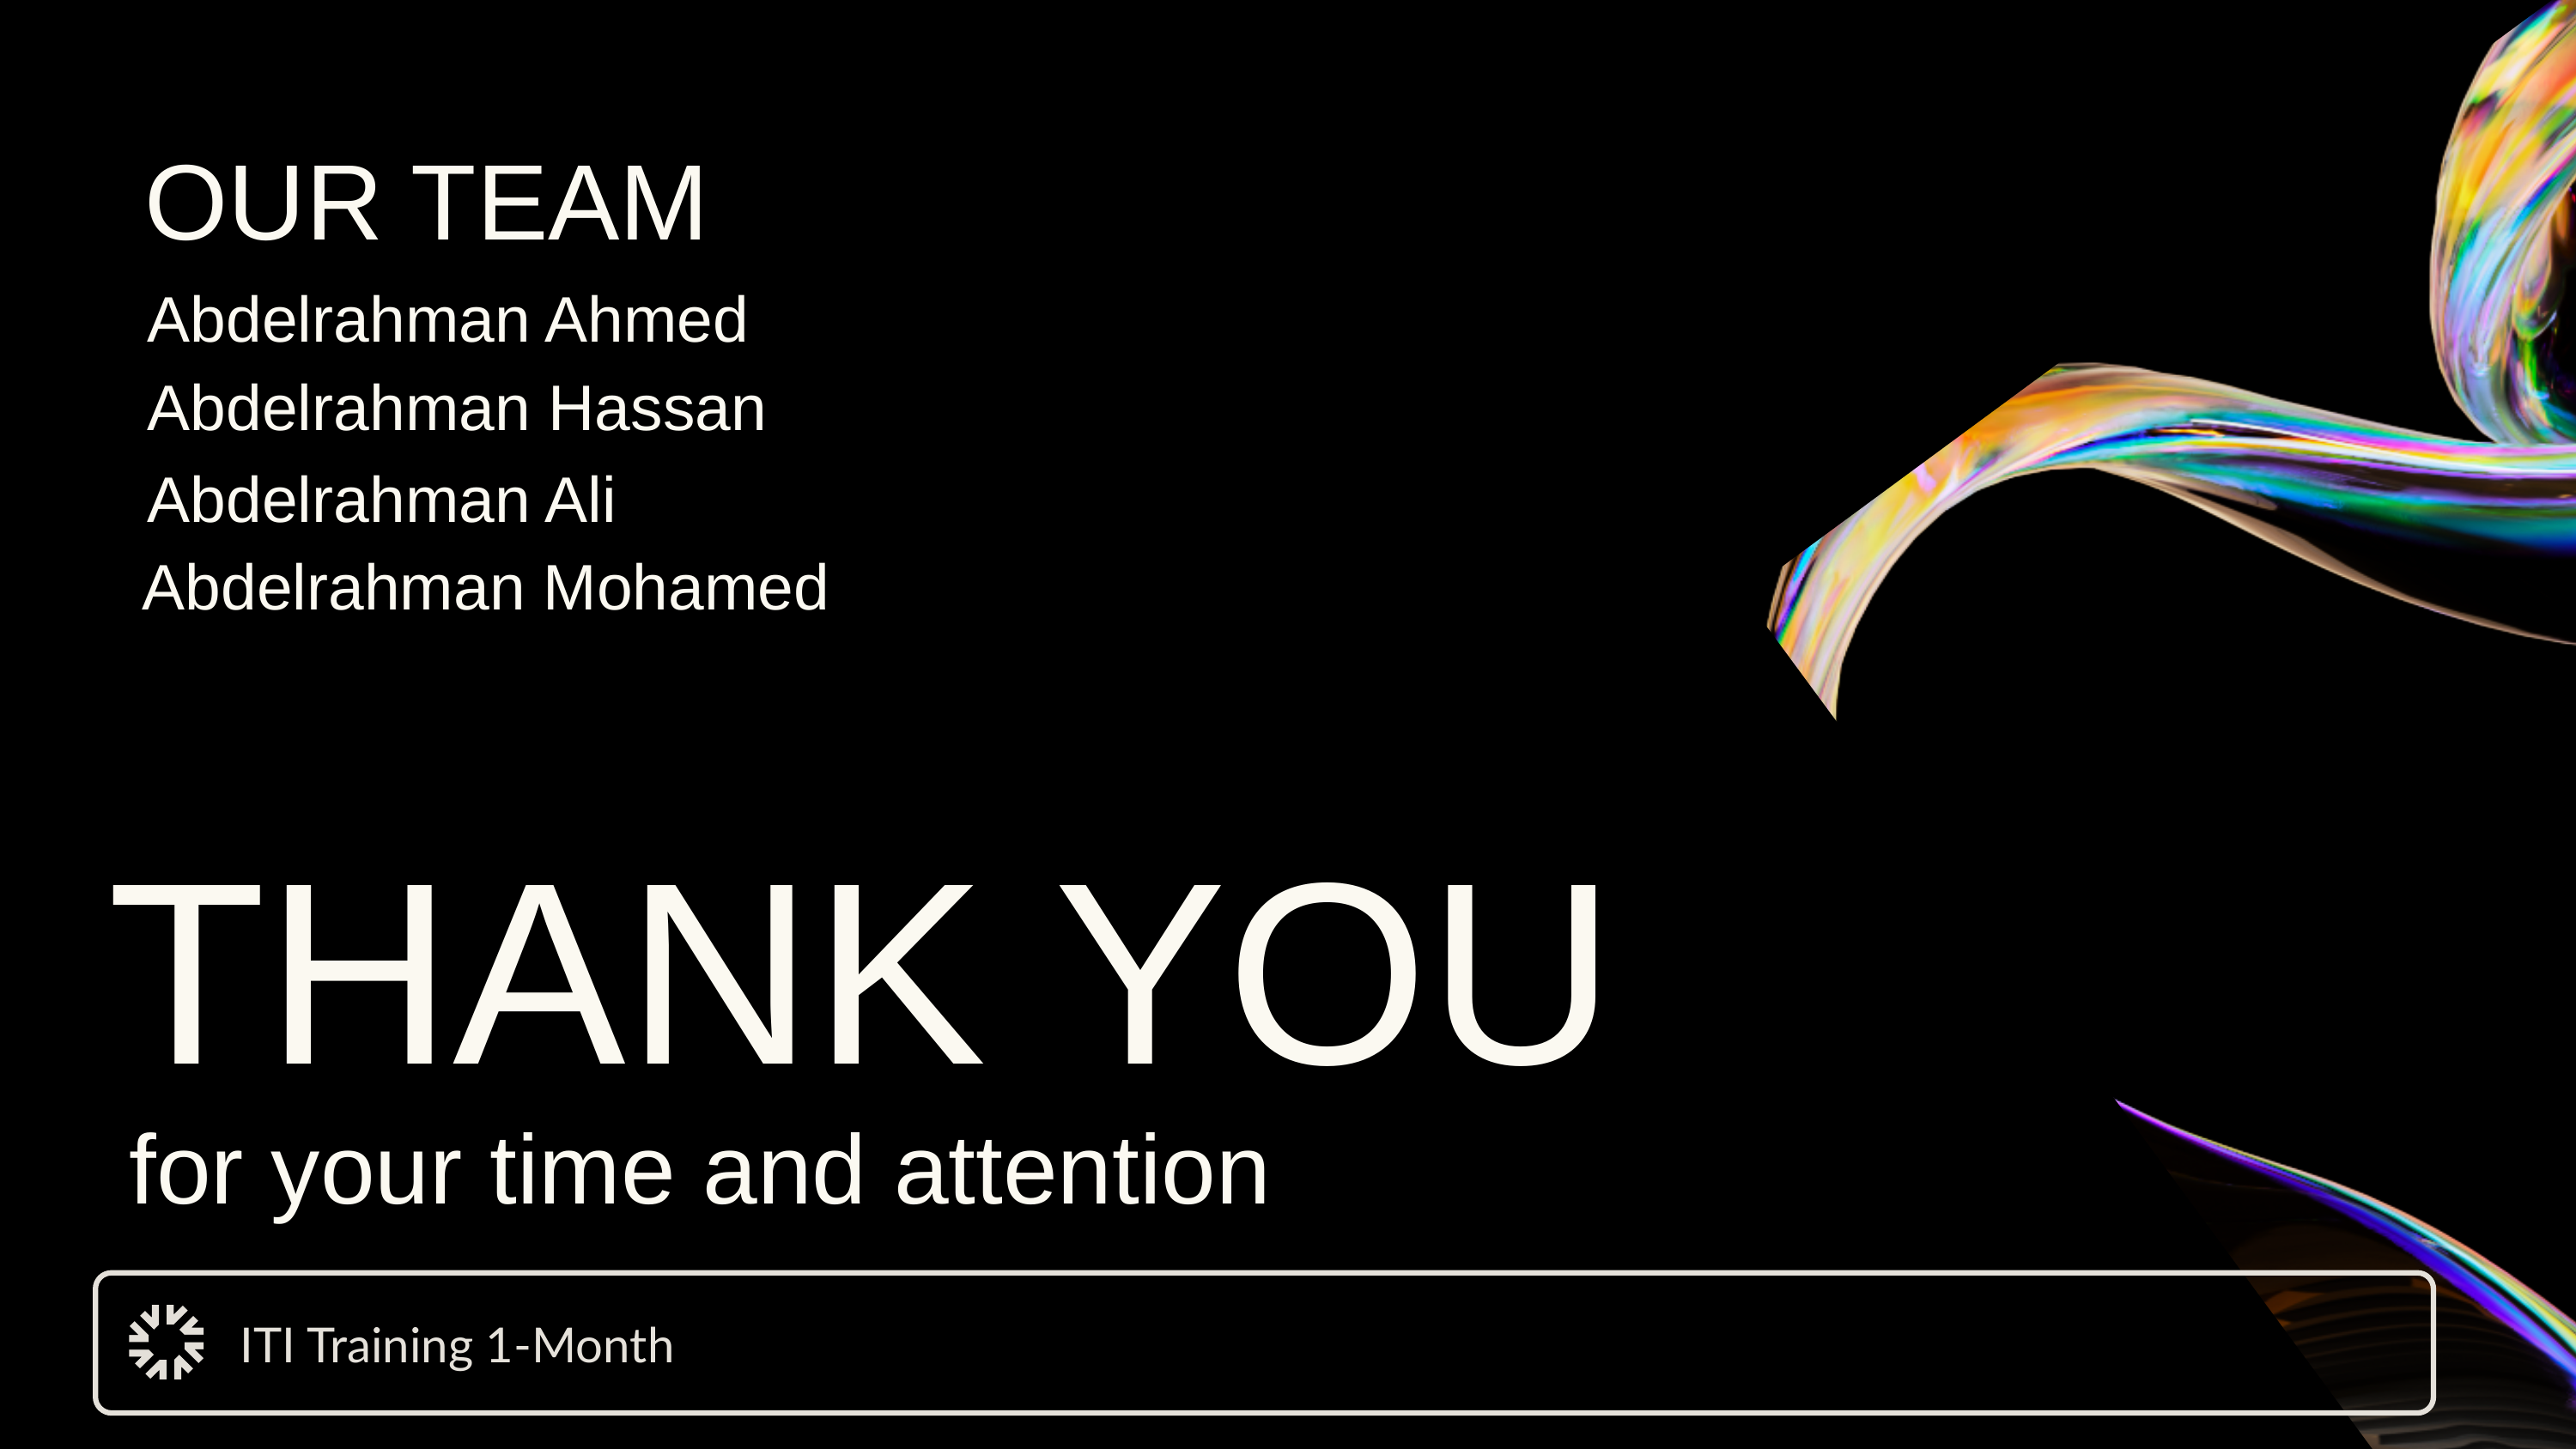

OUR TEAM
Abdelrahman Ahmed
Abdelrahman Hassan
Abdelrahman Ali
Abdelrahman Mohamed
THANK YOU
for your time and attention

ITI Training 1-Month